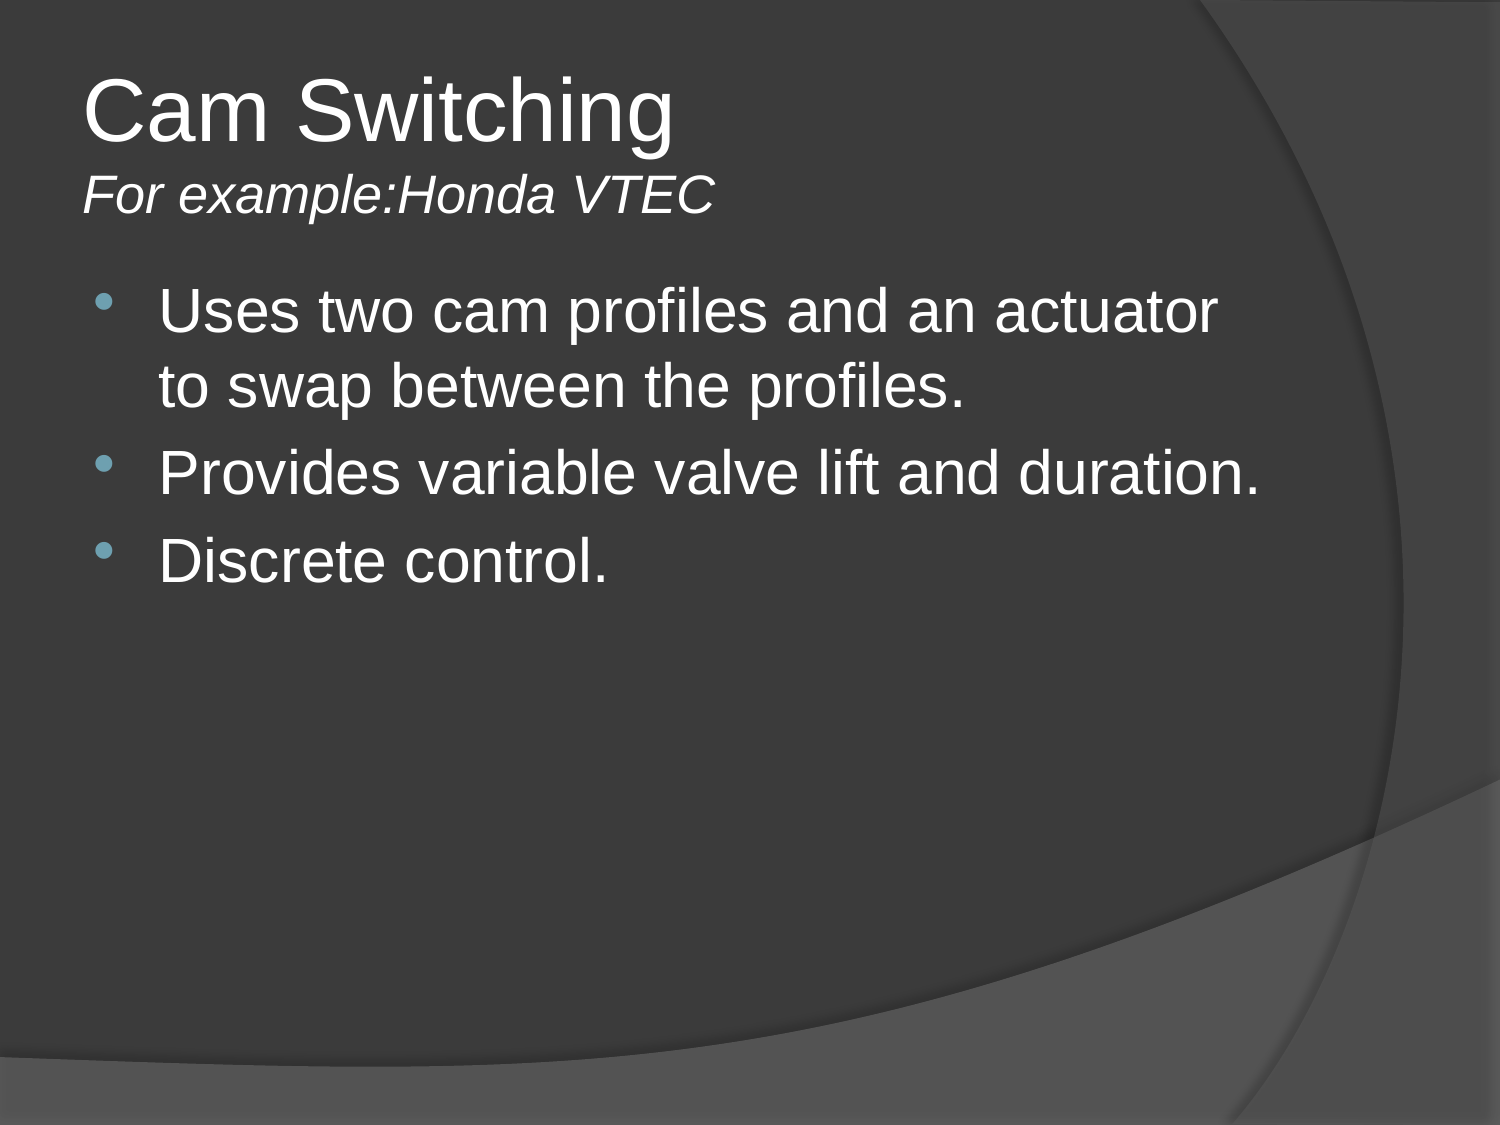

# Cam Switching For example:Honda VTEC
Uses two cam profiles and an actuator to swap between the profiles.
Provides variable valve lift and duration.
Discrete control.